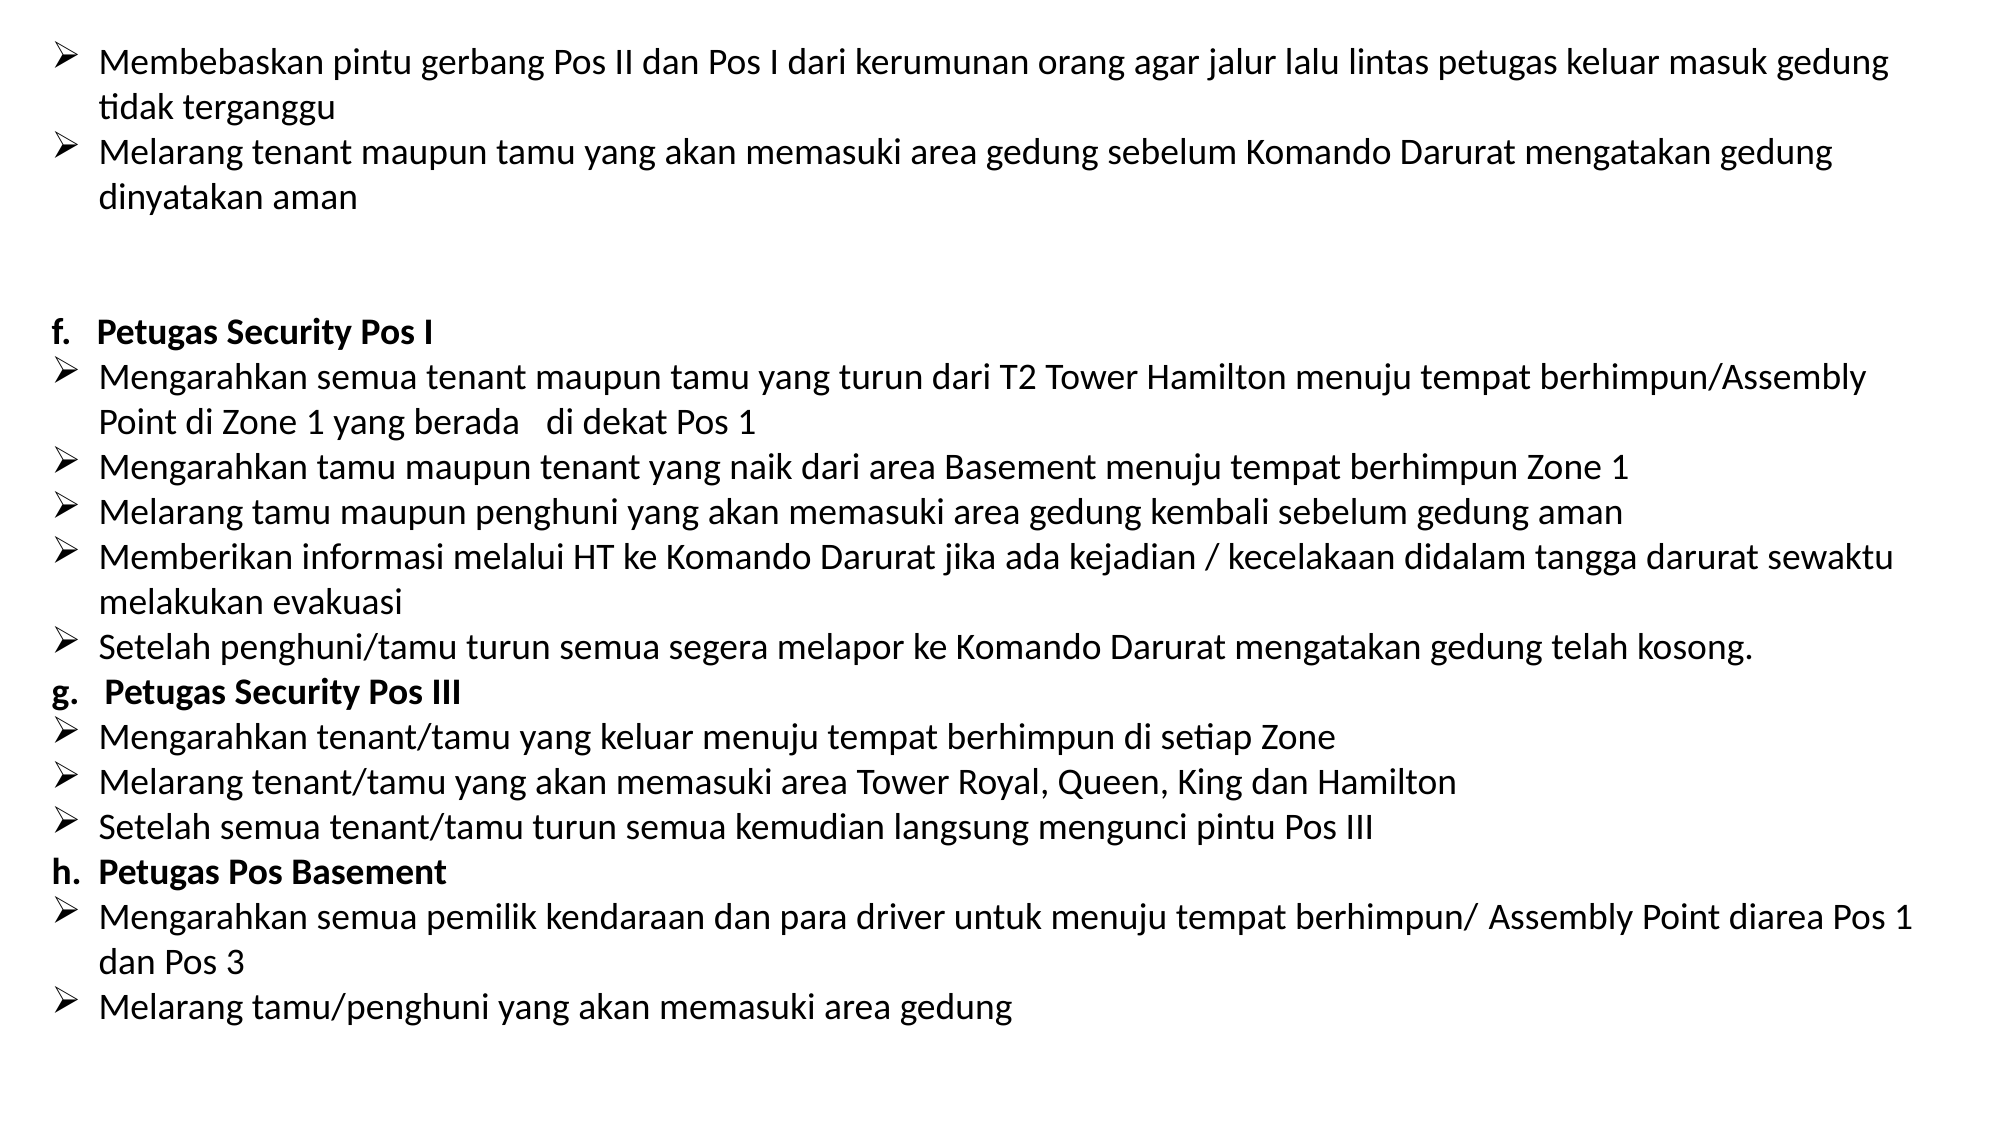

Membebaskan pintu gerbang Pos II dan Pos I dari kerumunan orang agar jalur lalu lintas petugas keluar masuk gedung tidak terganggu
Melarang tenant maupun tamu yang akan memasuki area gedung sebelum Komando Darurat mengatakan gedung dinyatakan aman

f.   Petugas Security Pos I
Mengarahkan semua tenant maupun tamu yang turun dari T2 Tower Hamilton menuju tempat berhimpun/Assembly Point di Zone 1 yang berada   di dekat Pos 1
Mengarahkan tamu maupun tenant yang naik dari area Basement menuju tempat berhimpun Zone 1
Melarang tamu maupun penghuni yang akan memasuki area gedung kembali sebelum gedung aman
Memberikan informasi melalui HT ke Komando Darurat jika ada kejadian / kecelakaan didalam tangga darurat sewaktu melakukan evakuasi
Setelah penghuni/tamu turun semua segera melapor ke Komando Darurat mengatakan gedung telah kosong.
g.   Petugas Security Pos III
Mengarahkan tenant/tamu yang keluar menuju tempat berhimpun di setiap Zone
Melarang tenant/tamu yang akan memasuki area Tower Royal, Queen, King dan Hamilton
Setelah semua tenant/tamu turun semua kemudian langsung mengunci pintu Pos III
h.  Petugas Pos Basement
Mengarahkan semua pemilik kendaraan dan para driver untuk menuju tempat berhimpun/ Assembly Point diarea Pos 1 dan Pos 3
Melarang tamu/penghuni yang akan memasuki area gedung